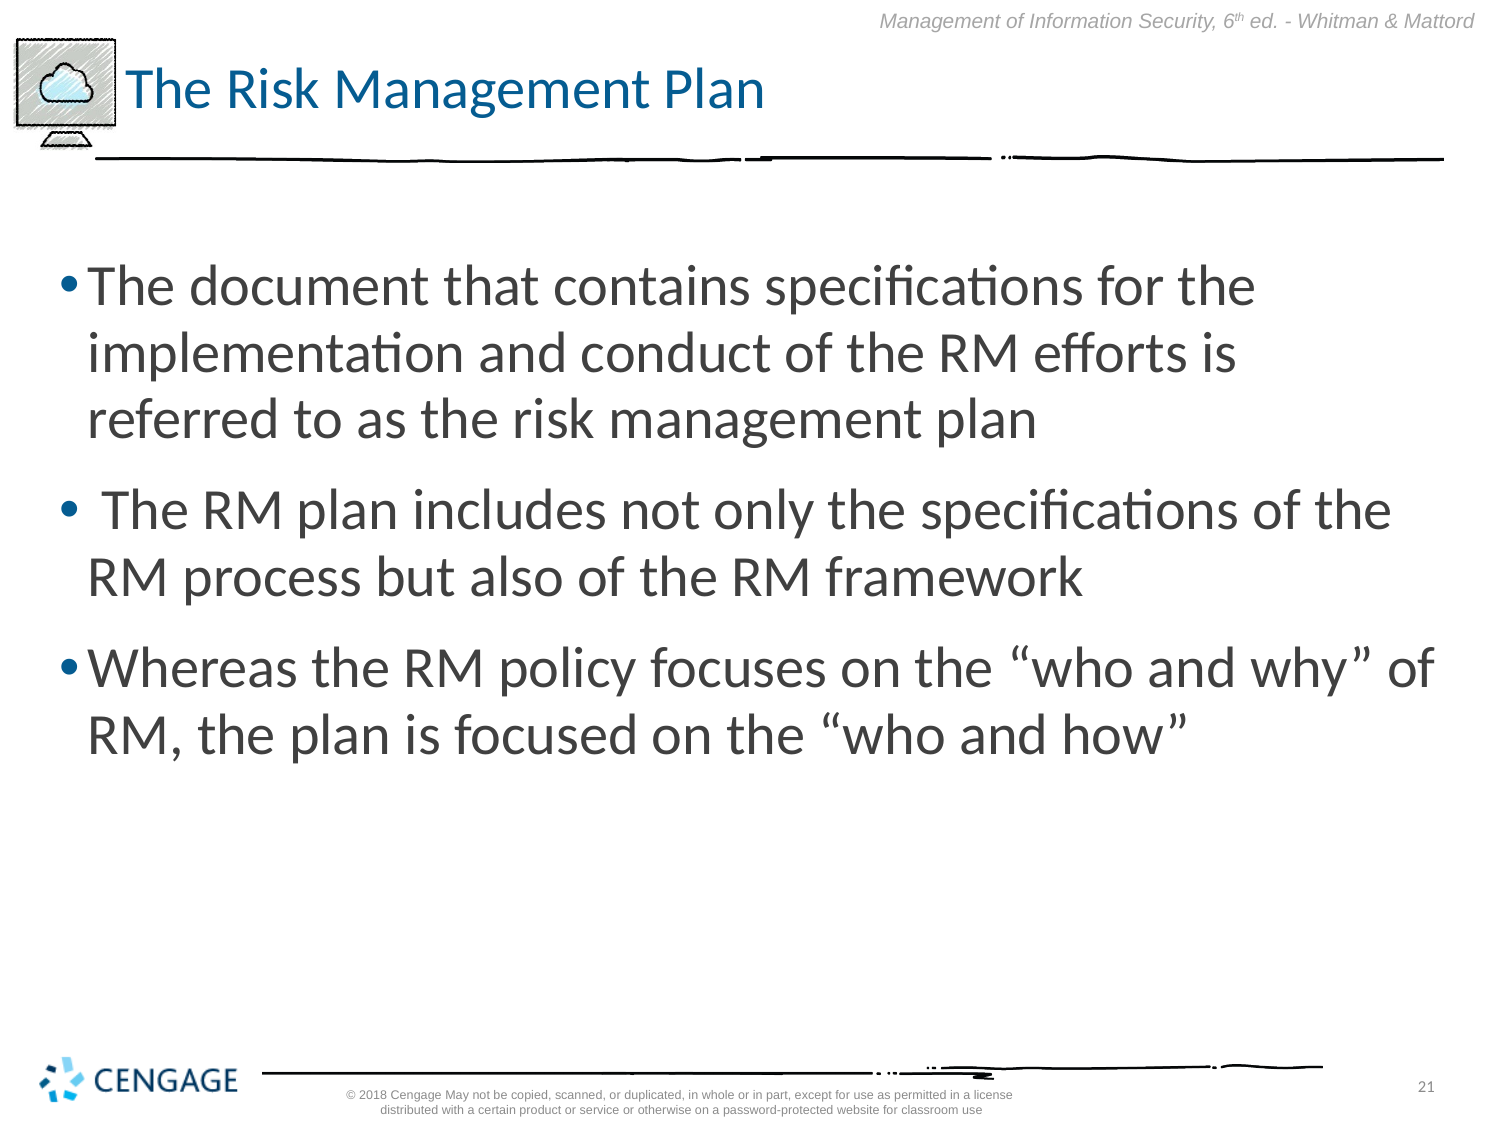

# The Risk Management Plan
The document that contains specifications for the implementation and conduct of the RM efforts is referred to as the risk management plan
 The RM plan includes not only the specifications of the RM process but also of the RM framework
Whereas the RM policy focuses on the “who and why” of RM, the plan is focused on the “who and how”